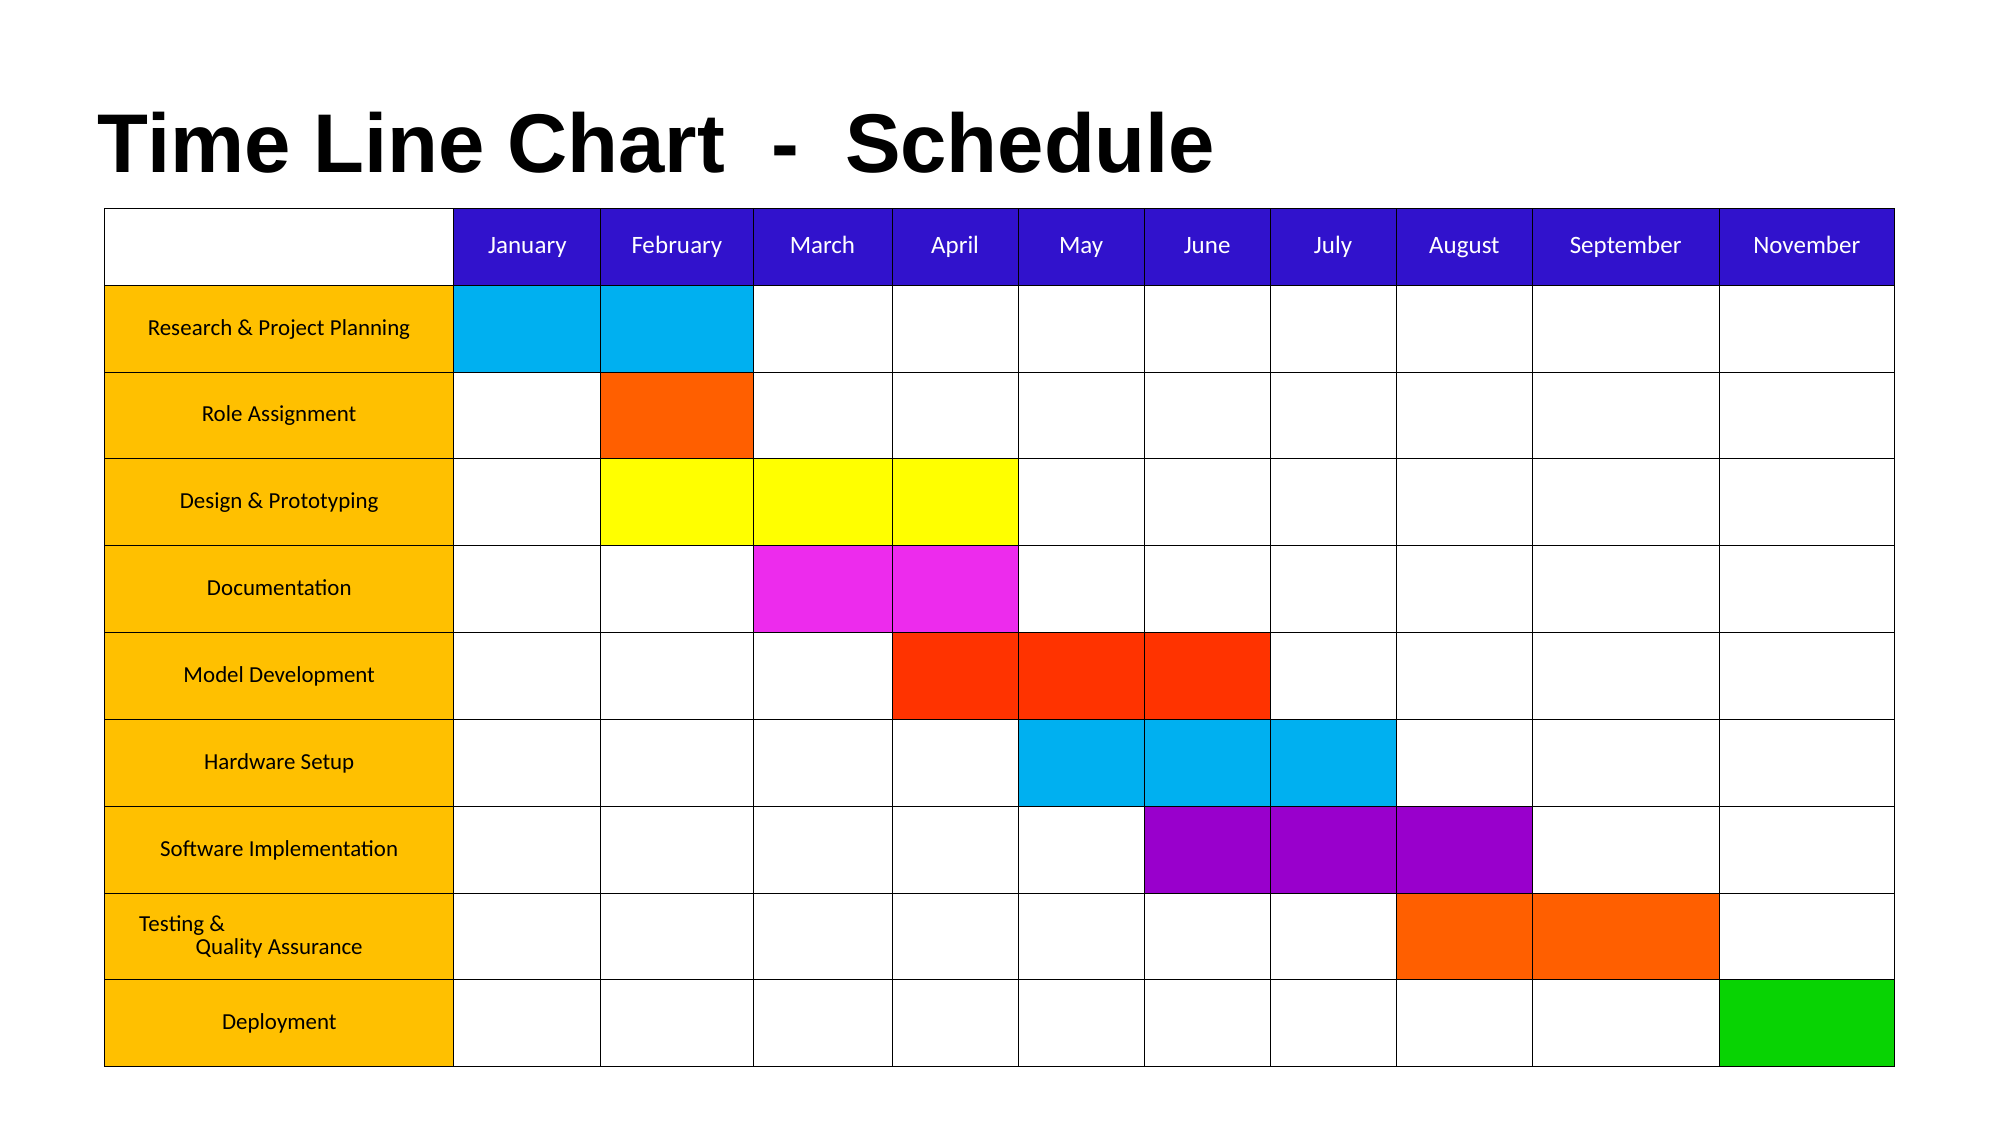

Time Line Chart  -  Schedule
|  | January | February | March | April | May | June | July | August | September | November |
| --- | --- | --- | --- | --- | --- | --- | --- | --- | --- | --- |
| Research & Project Planning |  |  |  |  |  |  |  |  |  |  |
| Role Assignment |  |  |  |  |  |  |  |  |  |  |
| Design & Prototyping |  |  |  |  |  |  |  |  |  |  |
| Documentation |  |  |  |  |  |  |  |  |  |  |
| Model Development |  |  |  |  |  |  |  |  |  |  |
| Hardware Setup |  |  |  |  |  |  |  |  |  |  |
| Software Implementation |  |  |  |  |  |  |  |  |  |  |
| Testing & Quality Assurance |  |  |  |  |  |  |  |  |  |  |
| Deployment |  |  |  |  |  |  |  |  |  |  |